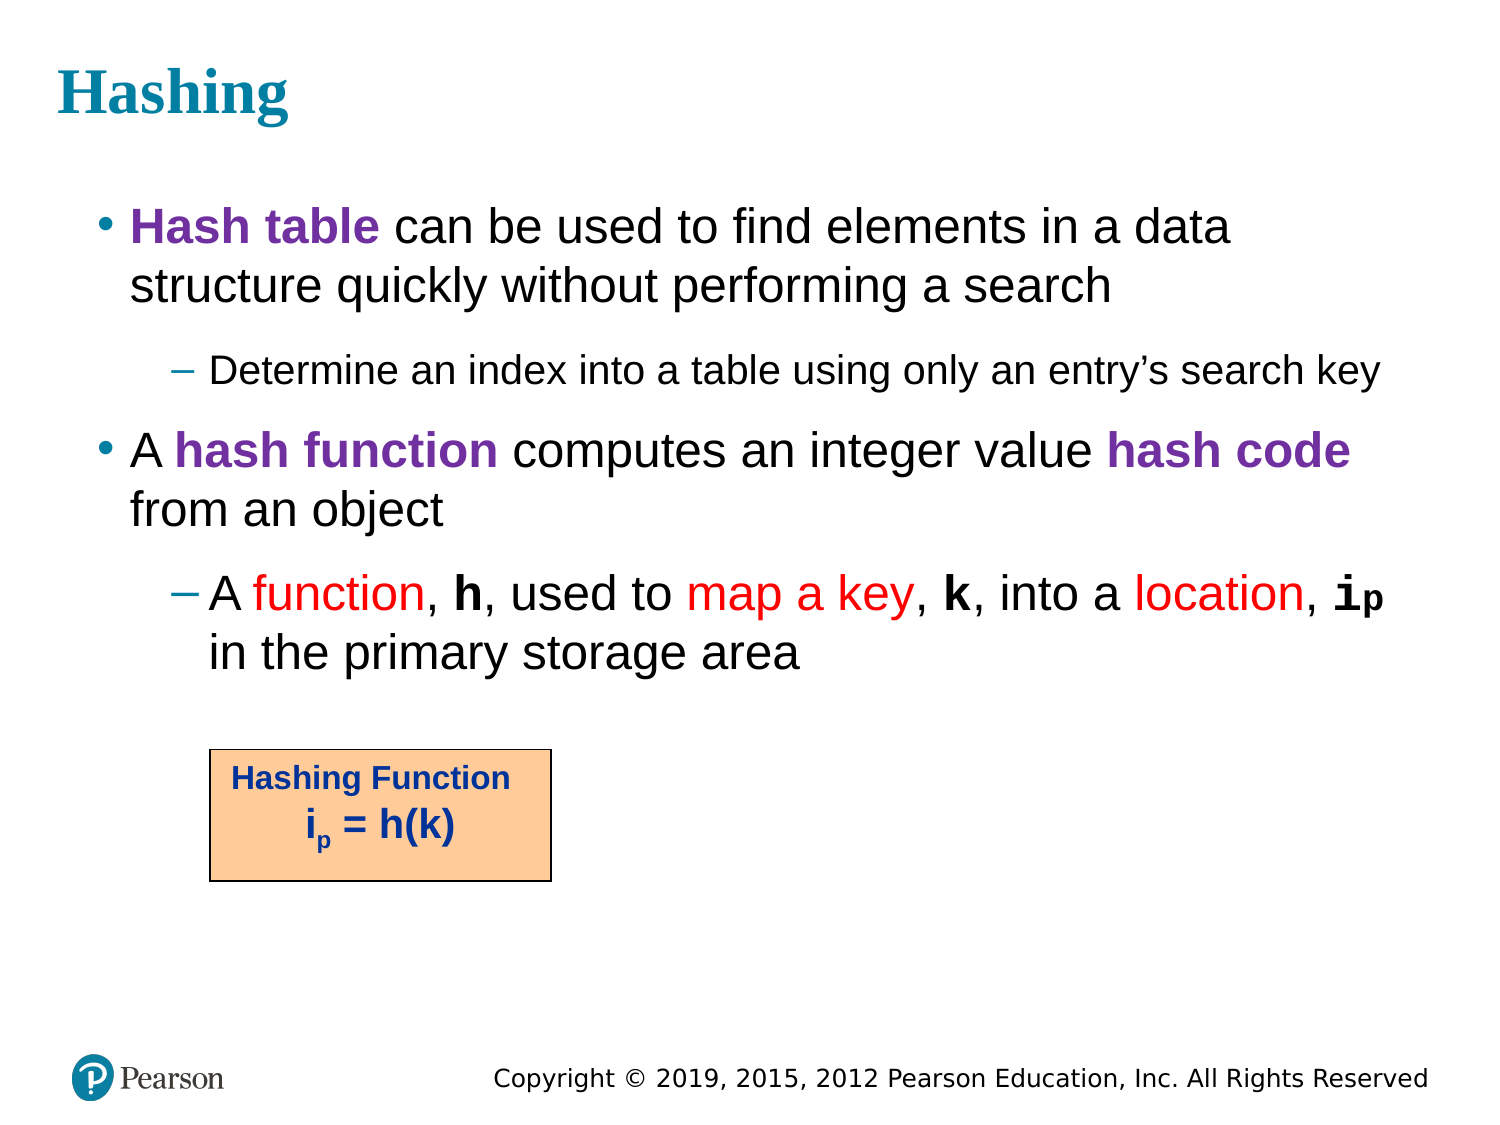

# Hashing
Hash table can be used to find elements in a data structure quickly without performing a search
Determine an index into a table using only an entry’s search key
A hash function computes an integer value hash code from an object
A function, h, used to map a key, k, into a location, ip in the primary storage area
Hashing Function   ip = h(k)